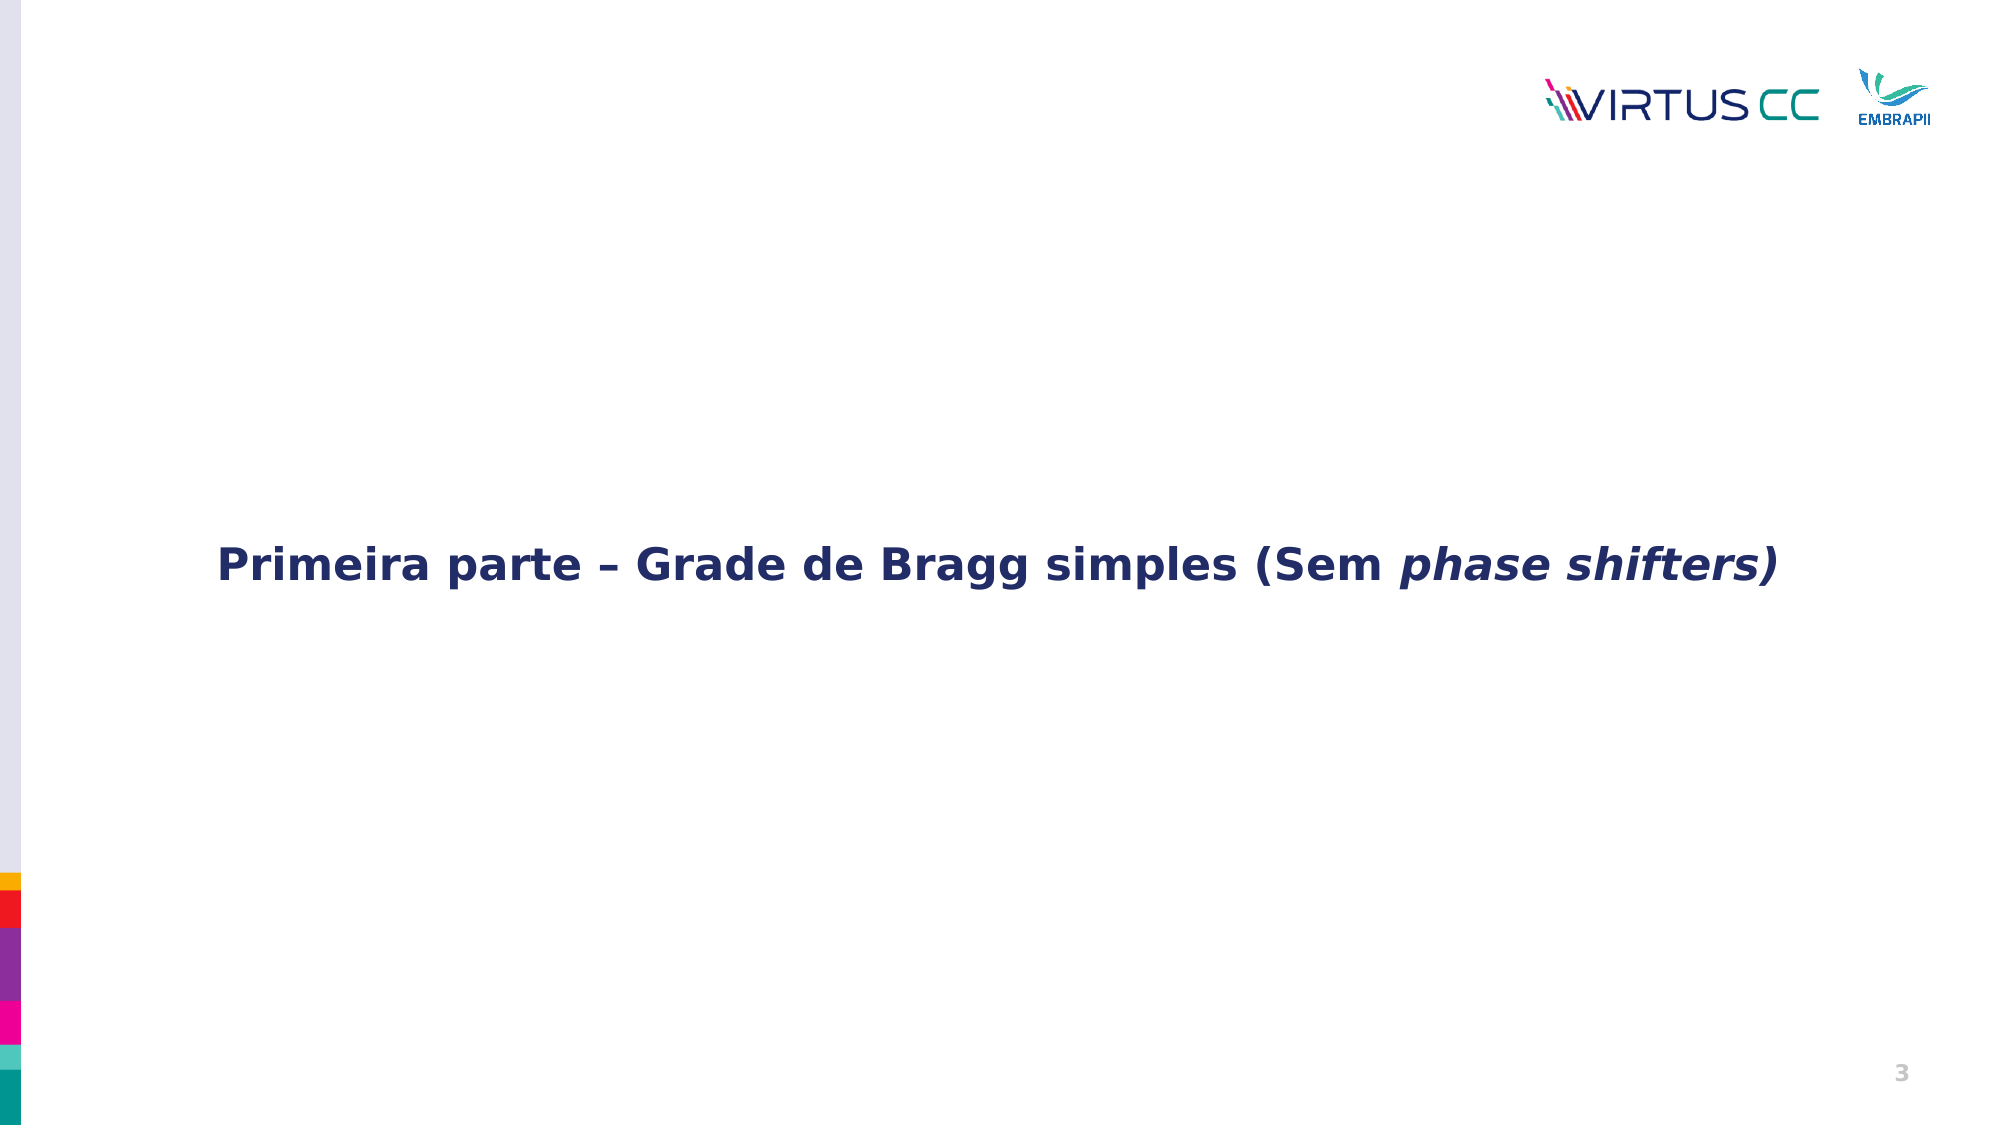

# Primeira parte – Grade de Bragg simples (Sem phase shifters)
3